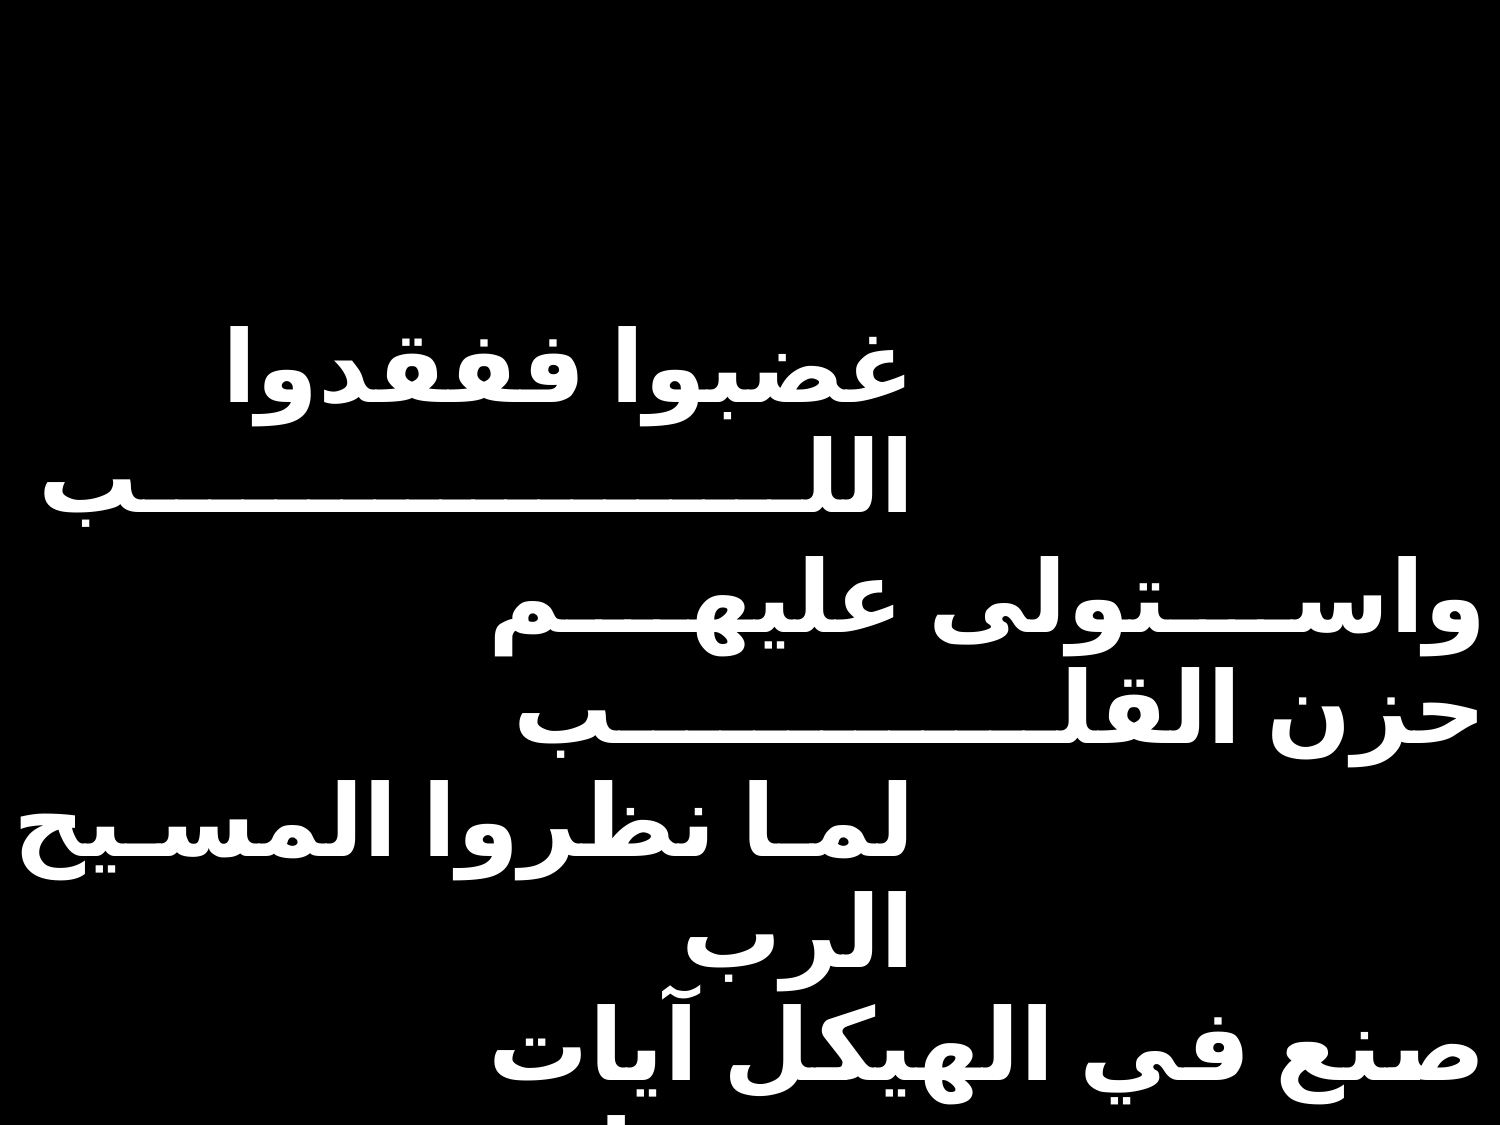

| غضبوا ففقدوا اللب |  |  |
| --- | --- | --- |
|  | واستولى عليهم حزن القلب |  |
| لما نظروا المسيح الرب |  |  |
|  | صنع في الهيكل آيات حسان |  |